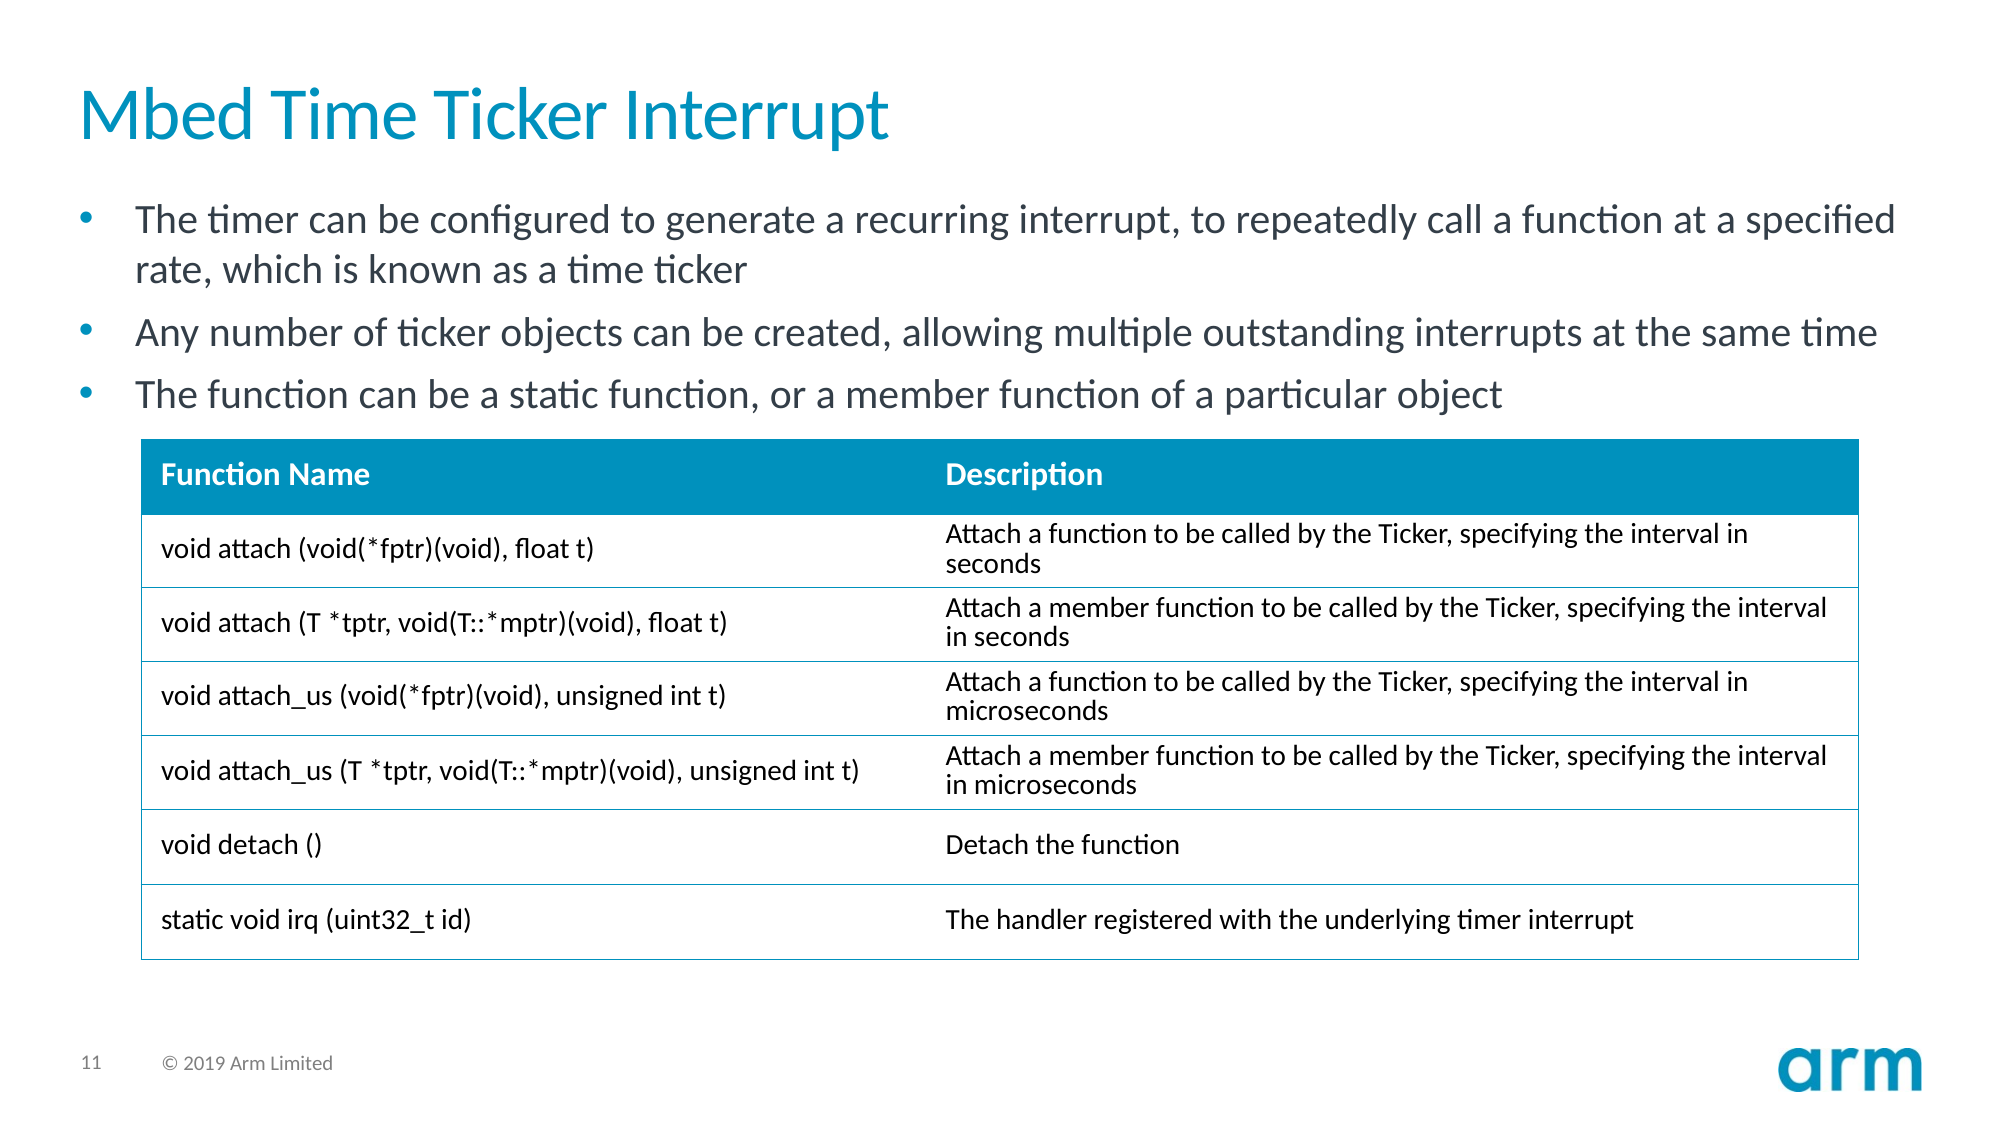

# Mbed Time Ticker Interrupt
The timer can be configured to generate a recurring interrupt, to repeatedly call a function at a specified rate, which is known as a time ticker
Any number of ticker objects can be created, allowing multiple outstanding interrupts at the same time
The function can be a static function, or a member function of a particular object

| Function Name | Description |
| --- | --- |
| void attach (void(\*fptr)(void), float t) | Attach a function to be called by the Ticker, specifying the interval in seconds |
| void attach (T \*tptr, void(T::\*mptr)(void), float t) | Attach a member function to be called by the Ticker, specifying the interval in seconds |
| void attach\_us (void(\*fptr)(void), unsigned int t) | Attach a function to be called by the Ticker, specifying the interval in microseconds |
| void attach\_us (T \*tptr, void(T::\*mptr)(void), unsigned int t) | Attach a member function to be called by the Ticker, specifying the interval in microseconds |
| void detach () | Detach the function |
| static void irq (uint32\_t id) | The handler registered with the underlying timer interrupt |